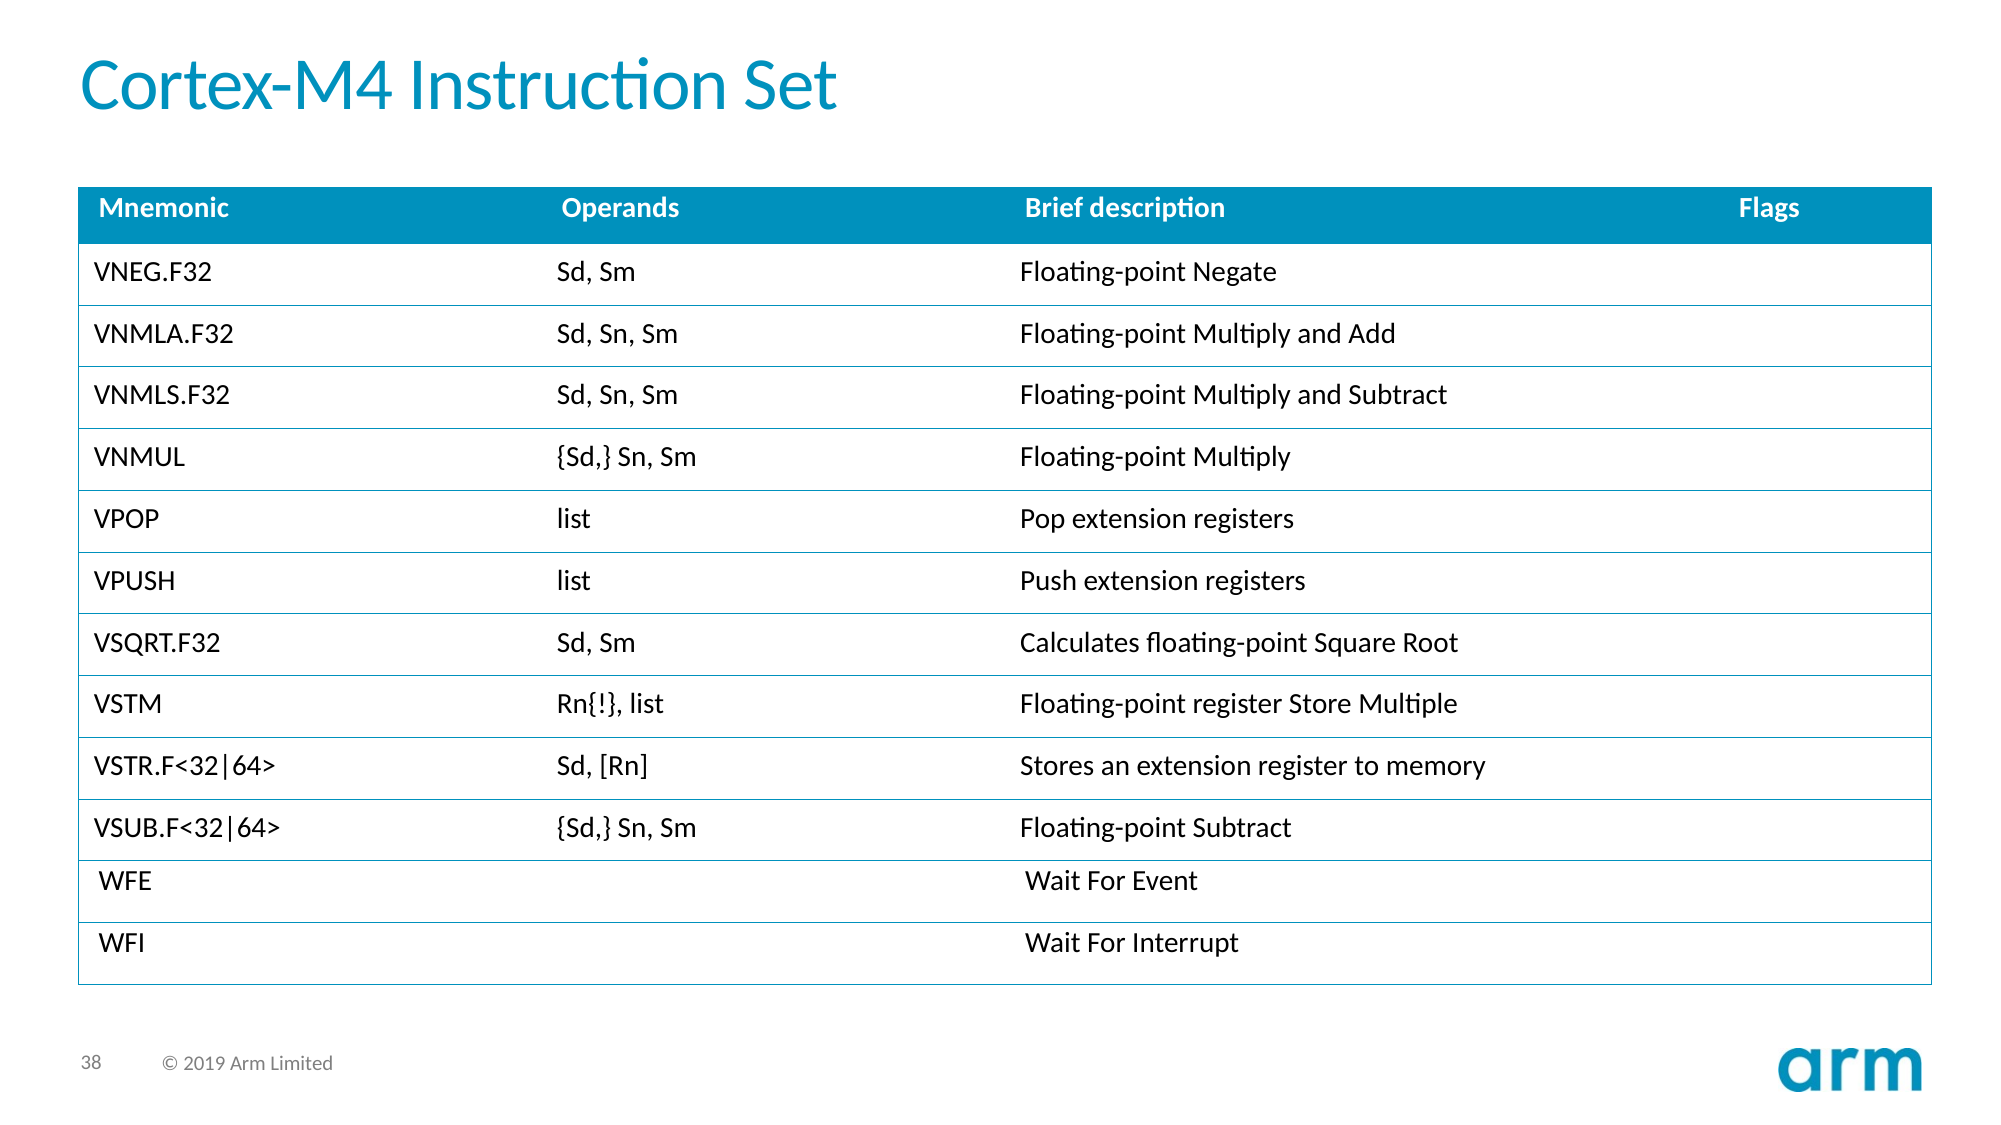

# Cortex-M4 Instruction Set
| Mnemonic | Operands | Brief description | Flags |
| --- | --- | --- | --- |
| VNEG.F32 | Sd, Sm | Floating-point Negate |  |
| VNMLA.F32 | Sd, Sn, Sm | Floating-point Multiply and Add |  |
| VNMLS.F32 | Sd, Sn, Sm | Floating-point Multiply and Subtract |  |
| VNMUL | {Sd,} Sn, Sm | Floating-point Multiply |  |
| VPOP | list | Pop extension registers |  |
| VPUSH | list | Push extension registers |  |
| VSQRT.F32 | Sd, Sm | Calculates floating-point Square Root |  |
| VSTM | Rn{!}, list | Floating-point register Store Multiple |  |
| VSTR.F<32|64> | Sd, [Rn] | Stores an extension register to memory |  |
| VSUB.F<32|64> | {Sd,} Sn, Sm | Floating-point Subtract |  |
| WFE |  | Wait For Event |  |
| WFI |  | Wait For Interrupt |  |